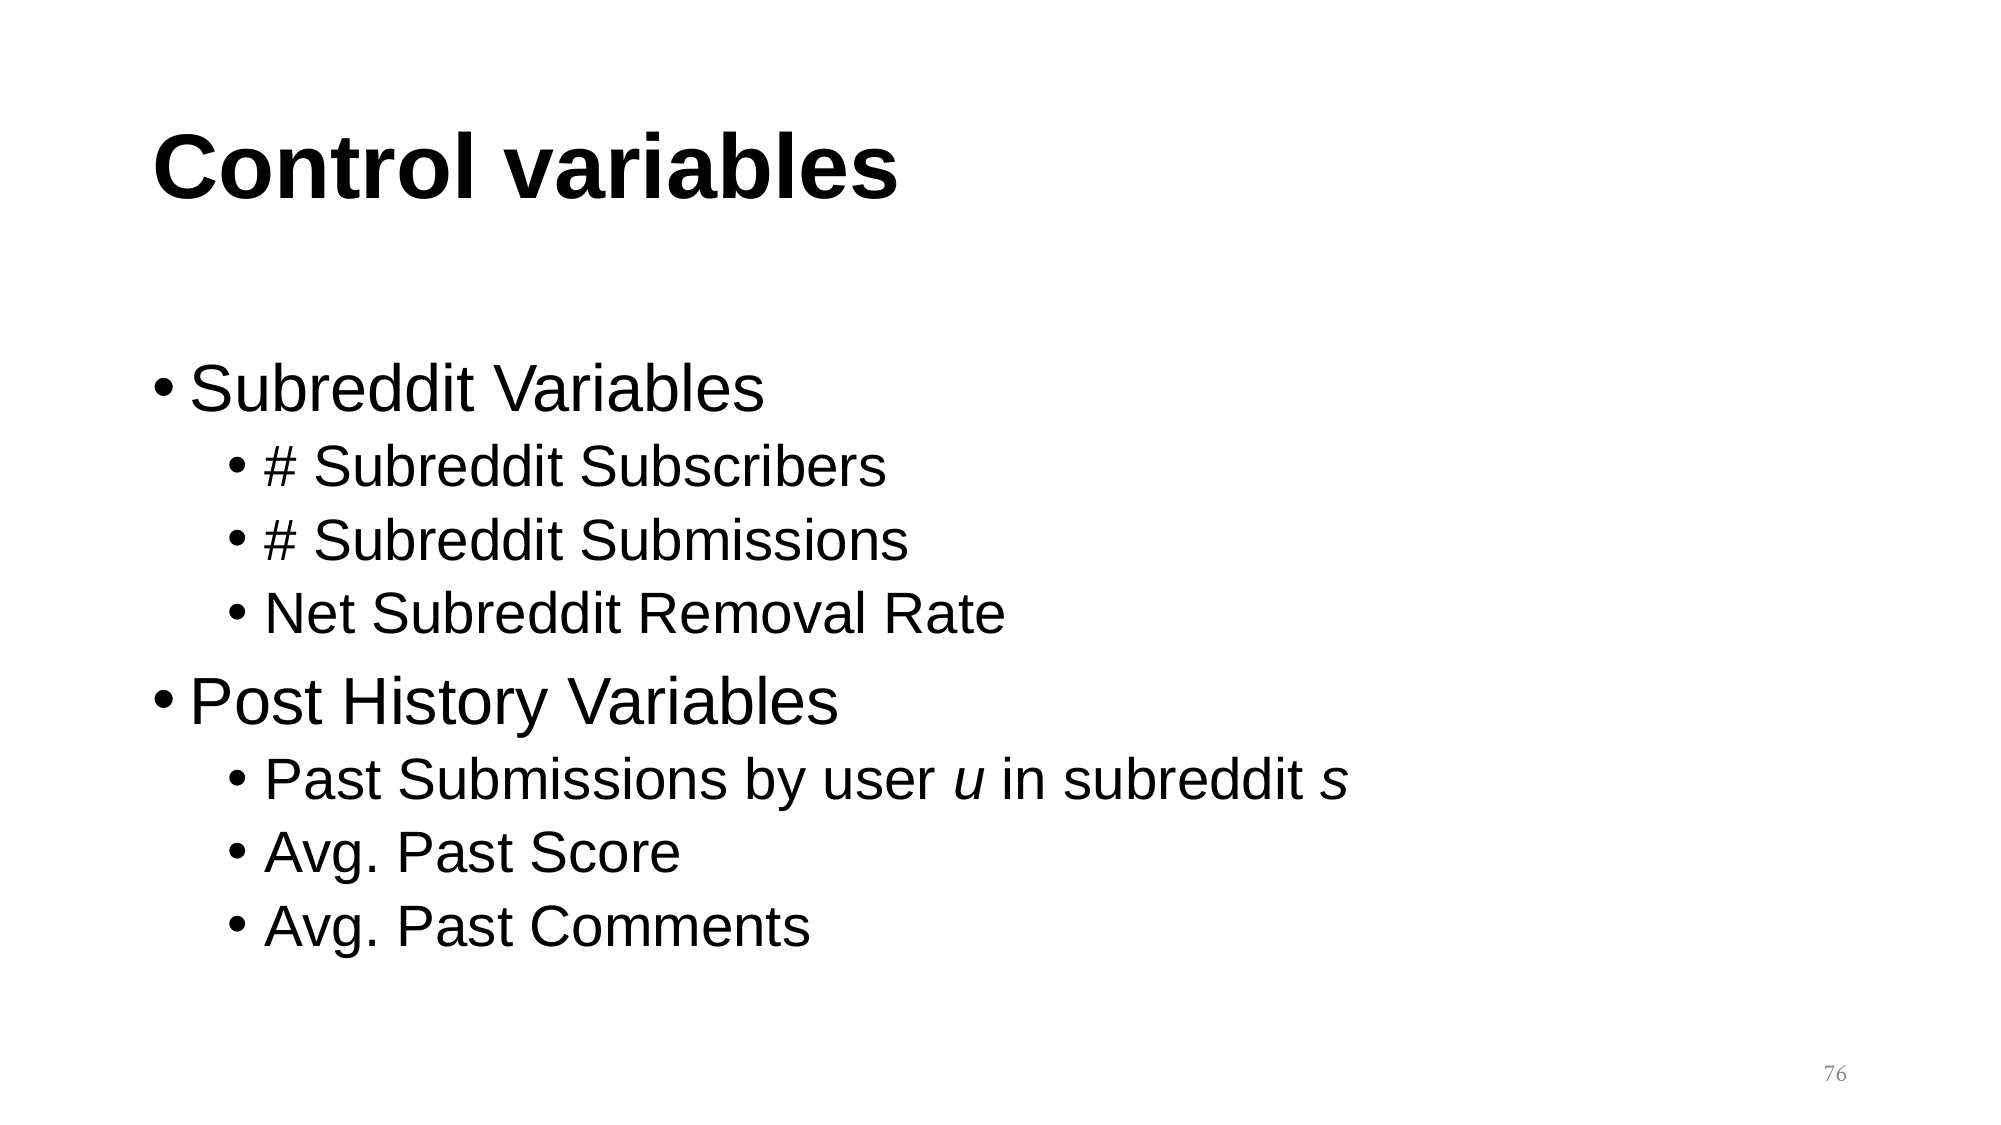

# Control variables
Subreddit Variables
# Subreddit Subscribers
# Subreddit Submissions
Net Subreddit Removal Rate
Post History Variables
Past Submissions by user u in subreddit s
Avg. Past Score
Avg. Past Comments
76